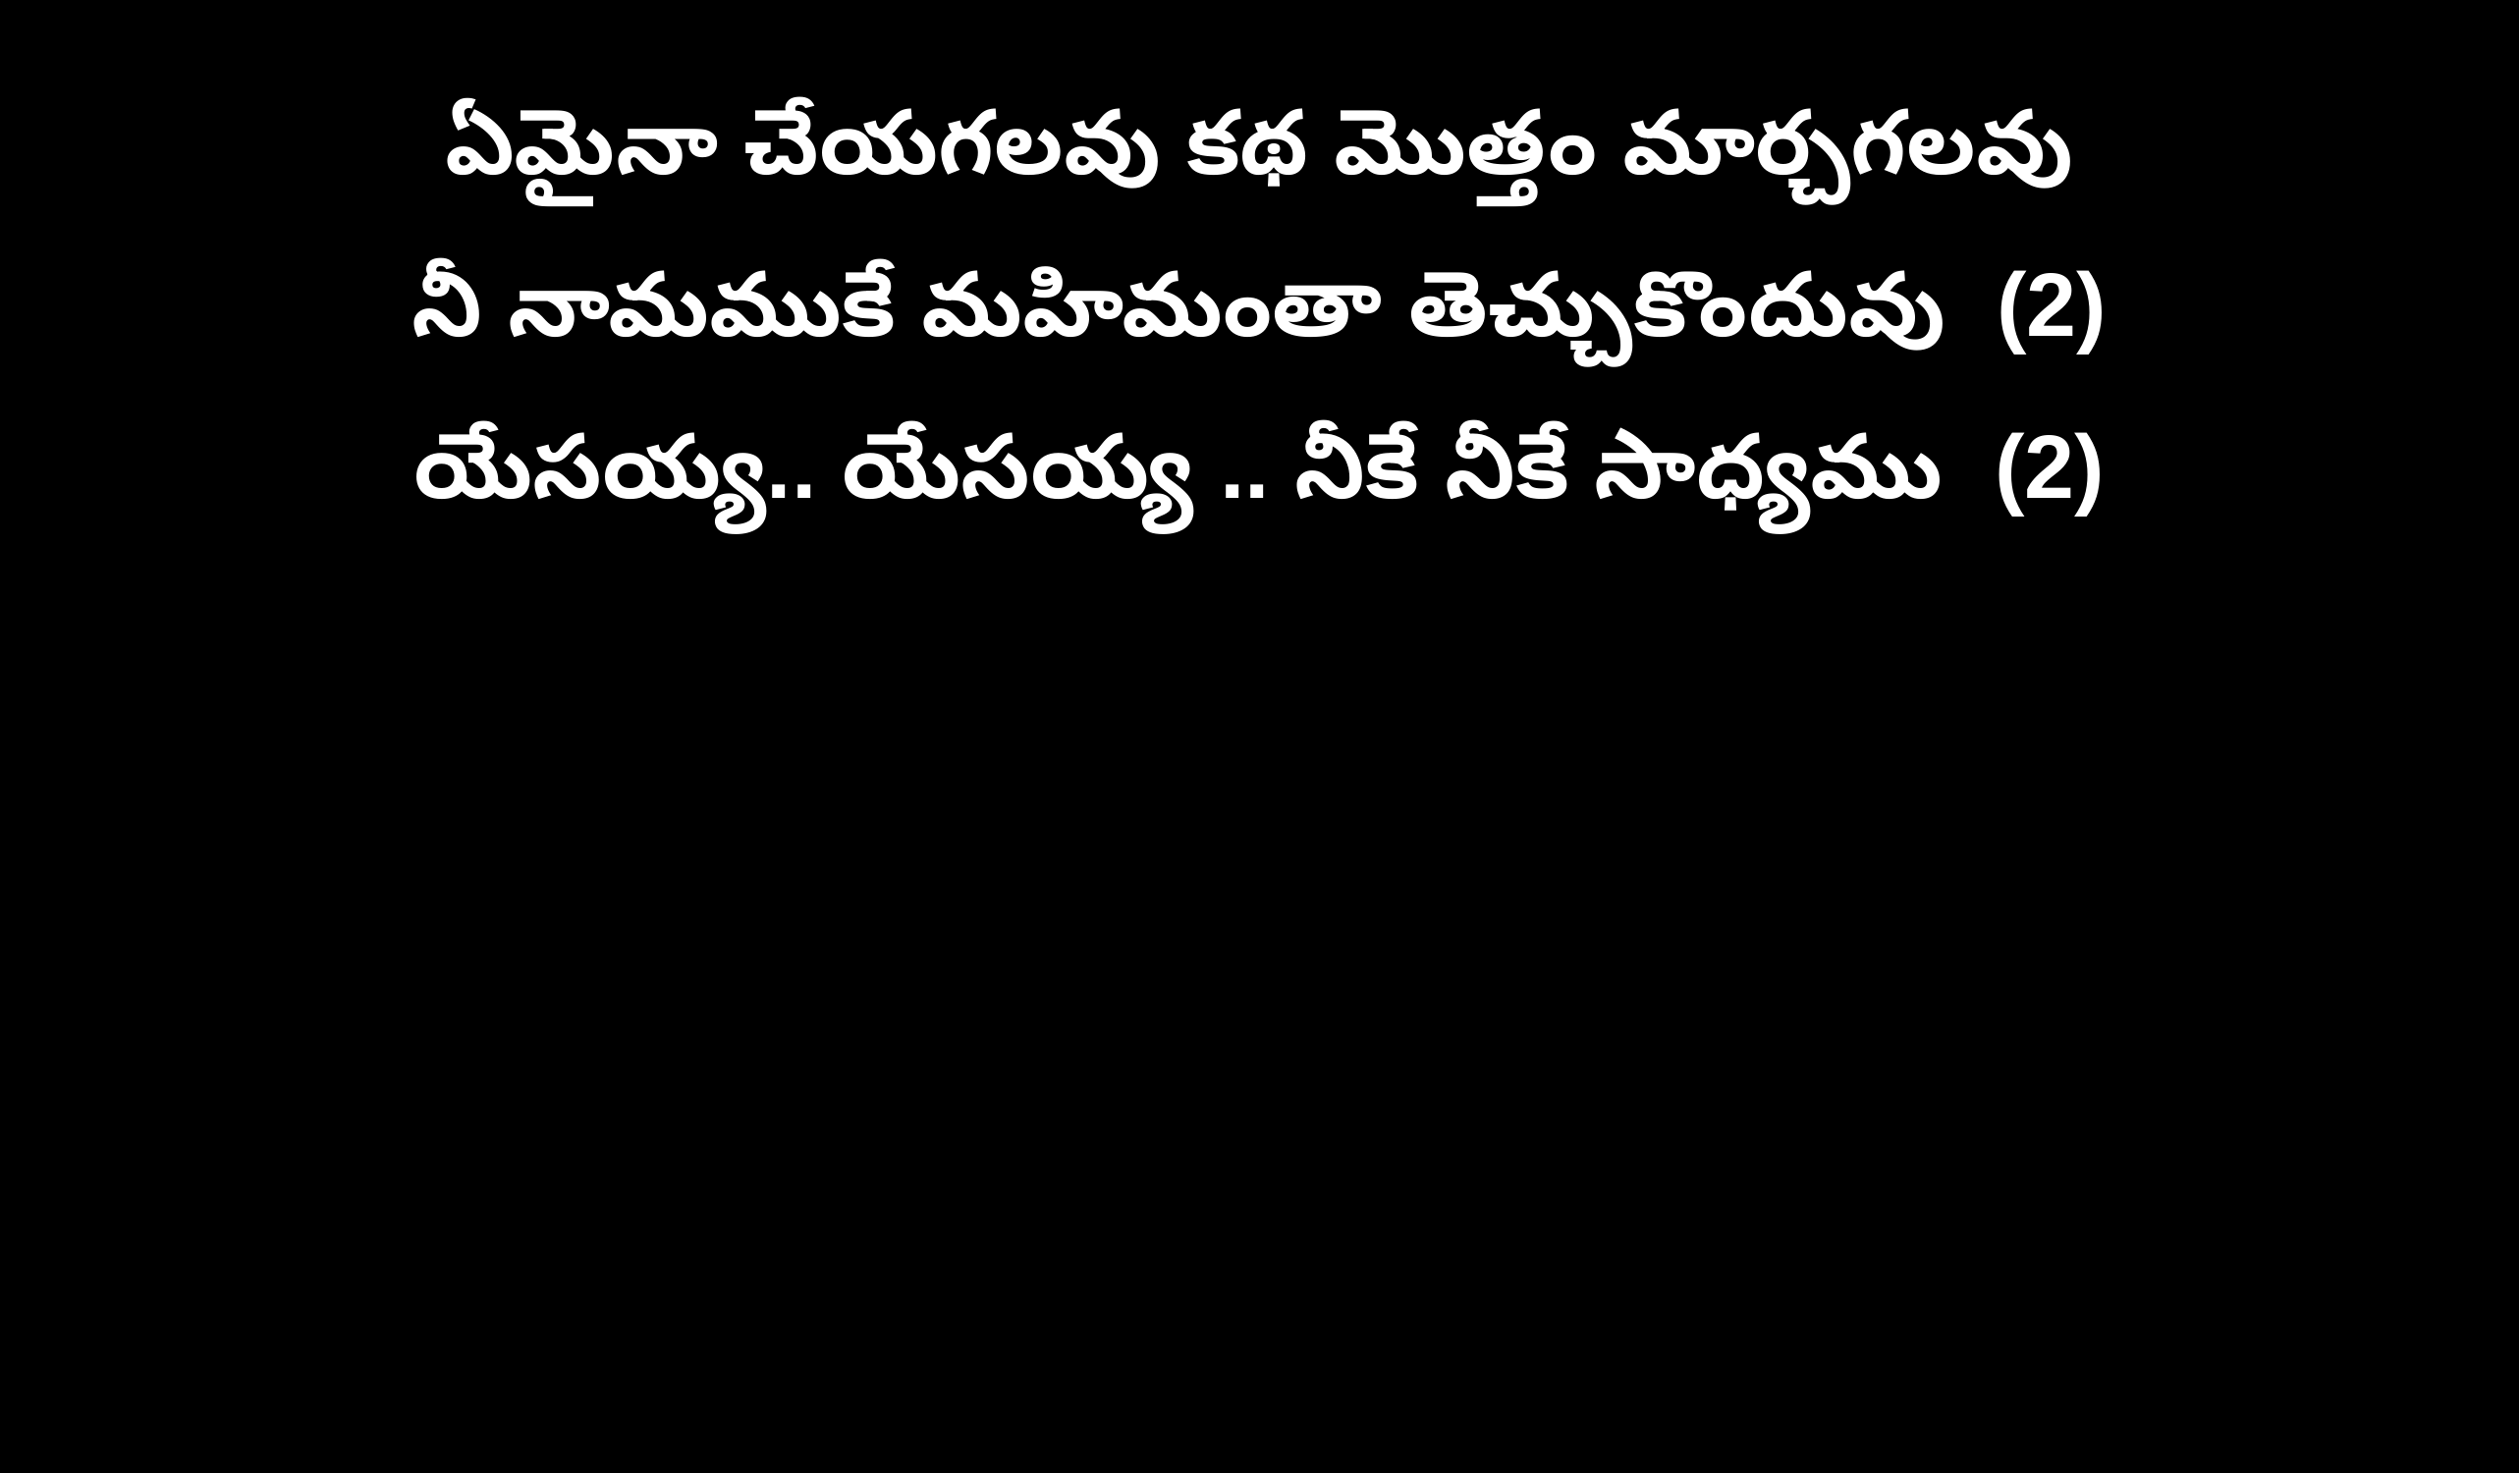

ఏమైనా చేయగలవు కథ మొత్తం మార్చగలవు
నీ నామముకే మహిమంతా తెచ్చుకొందువు  (2)
యేసయ్య.. యేసయ్య .. నీకే నీకే సాధ్యము  (2)